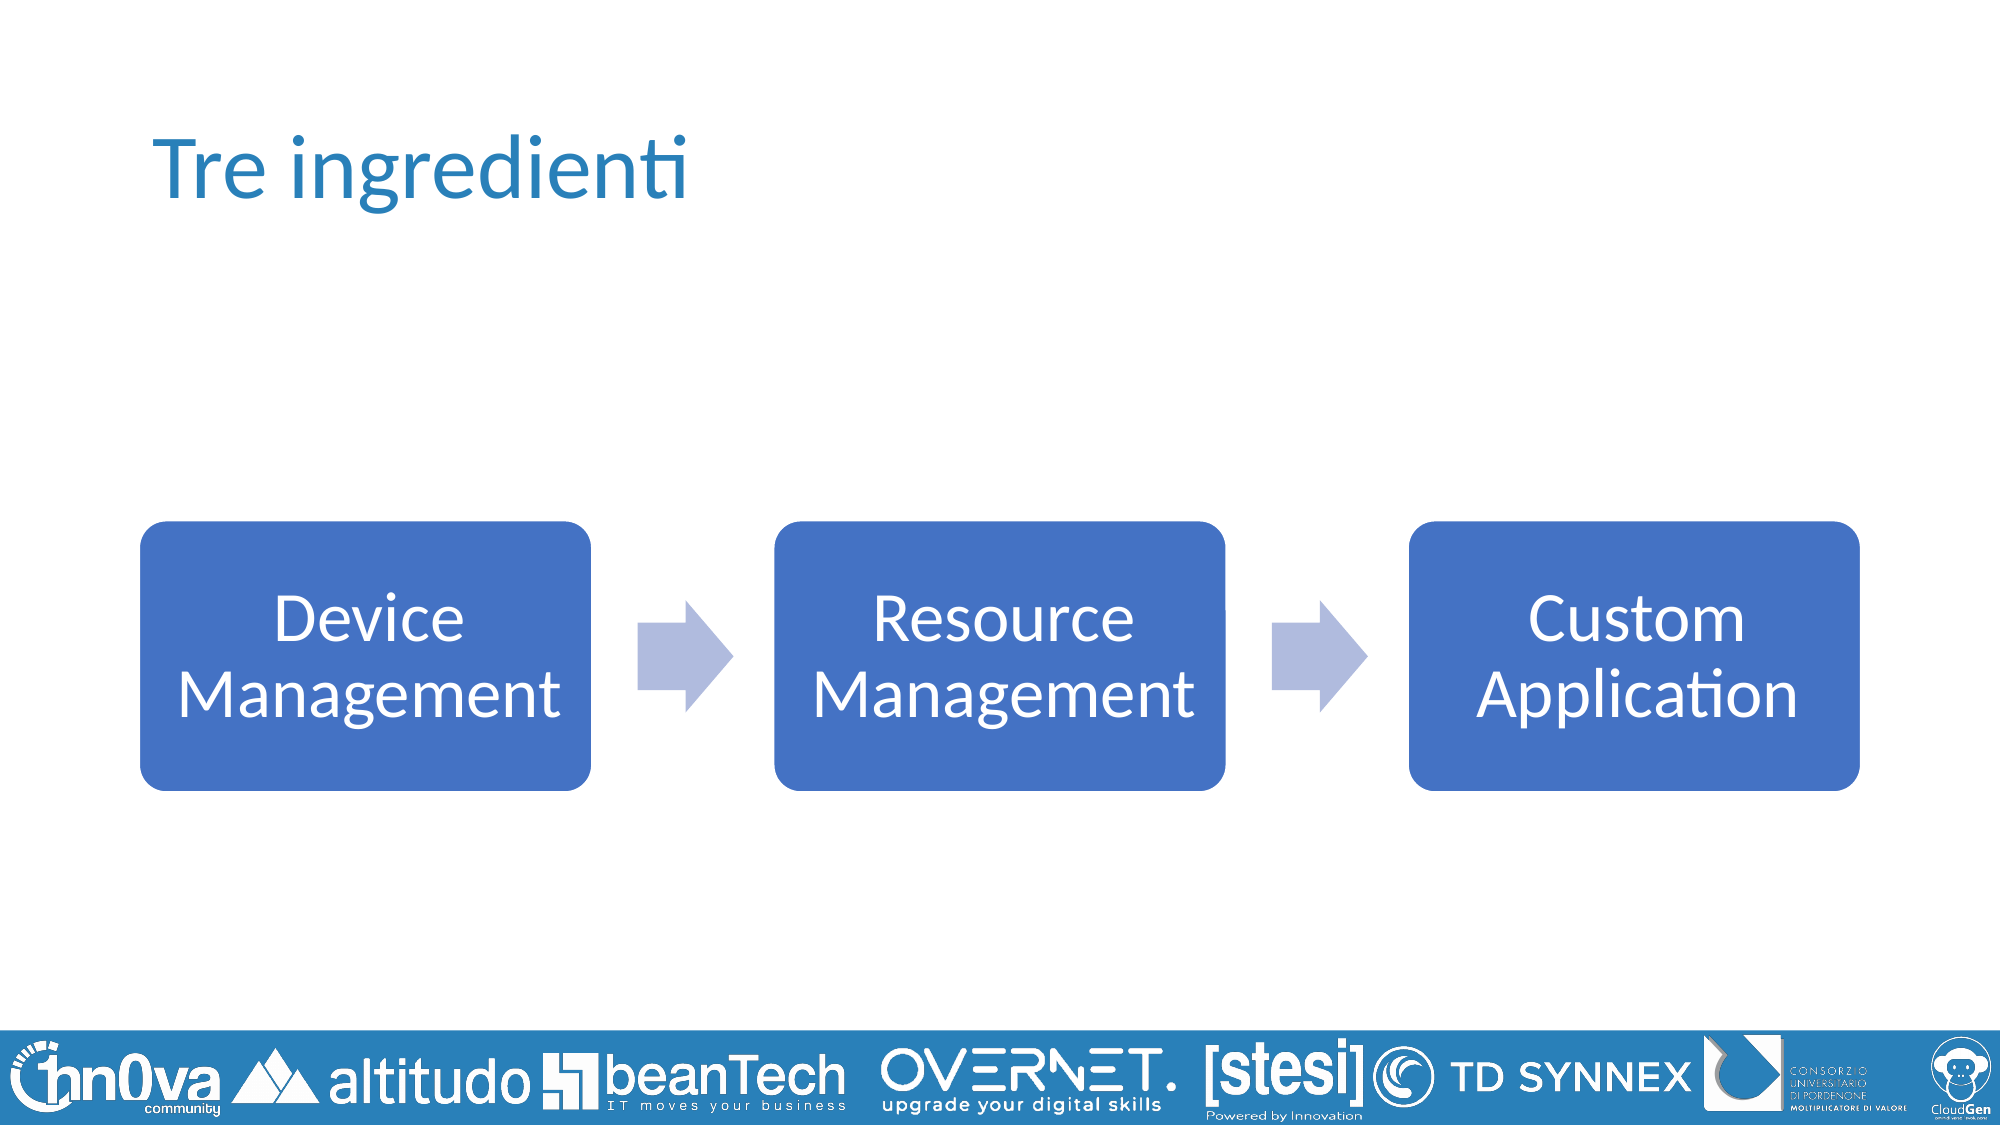

# Tre ingredienti
Device Management

Resource Management

Custom Application